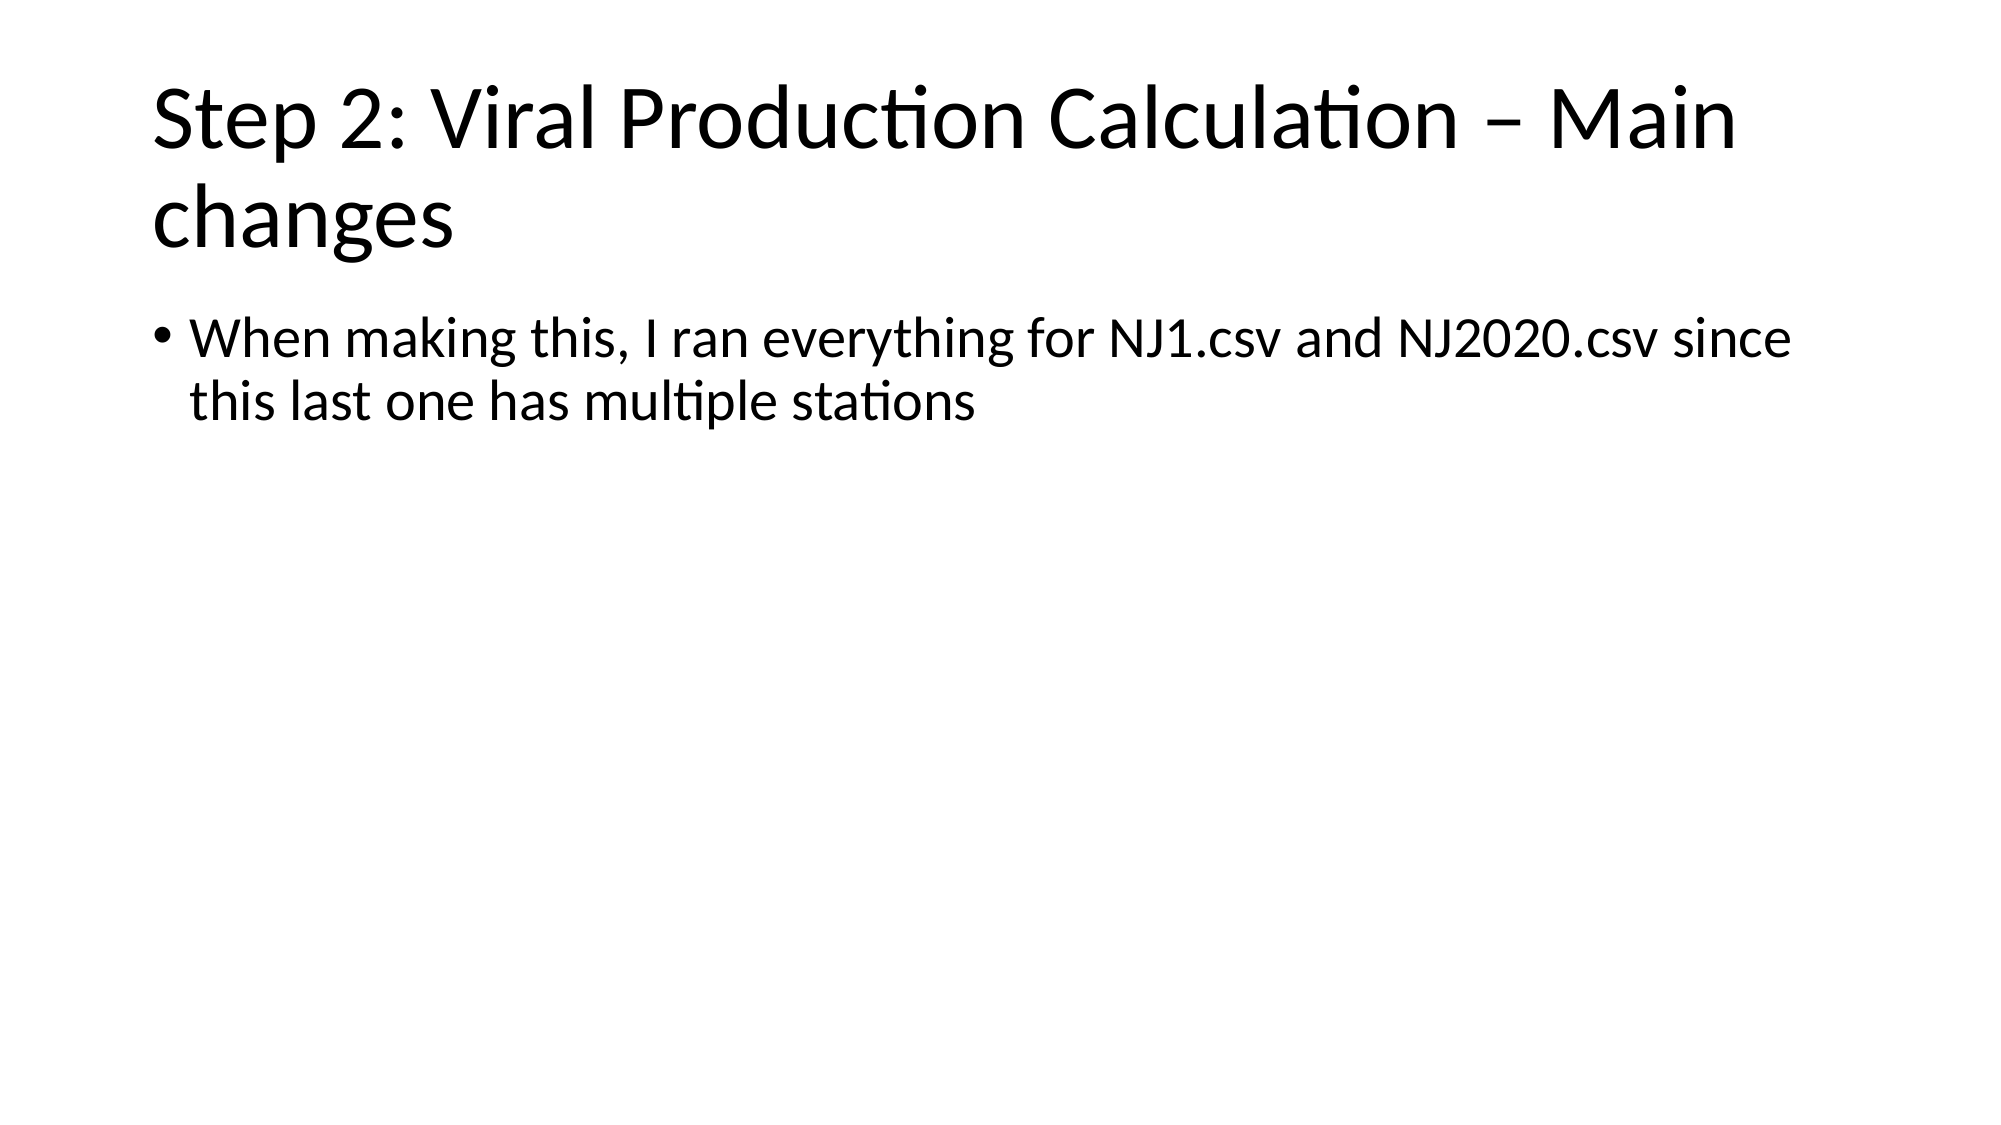

# Step 2: Viral Production Calculation – Main changes
When making this, I ran everything for NJ1.csv and NJ2020.csv since this last one has multiple stations